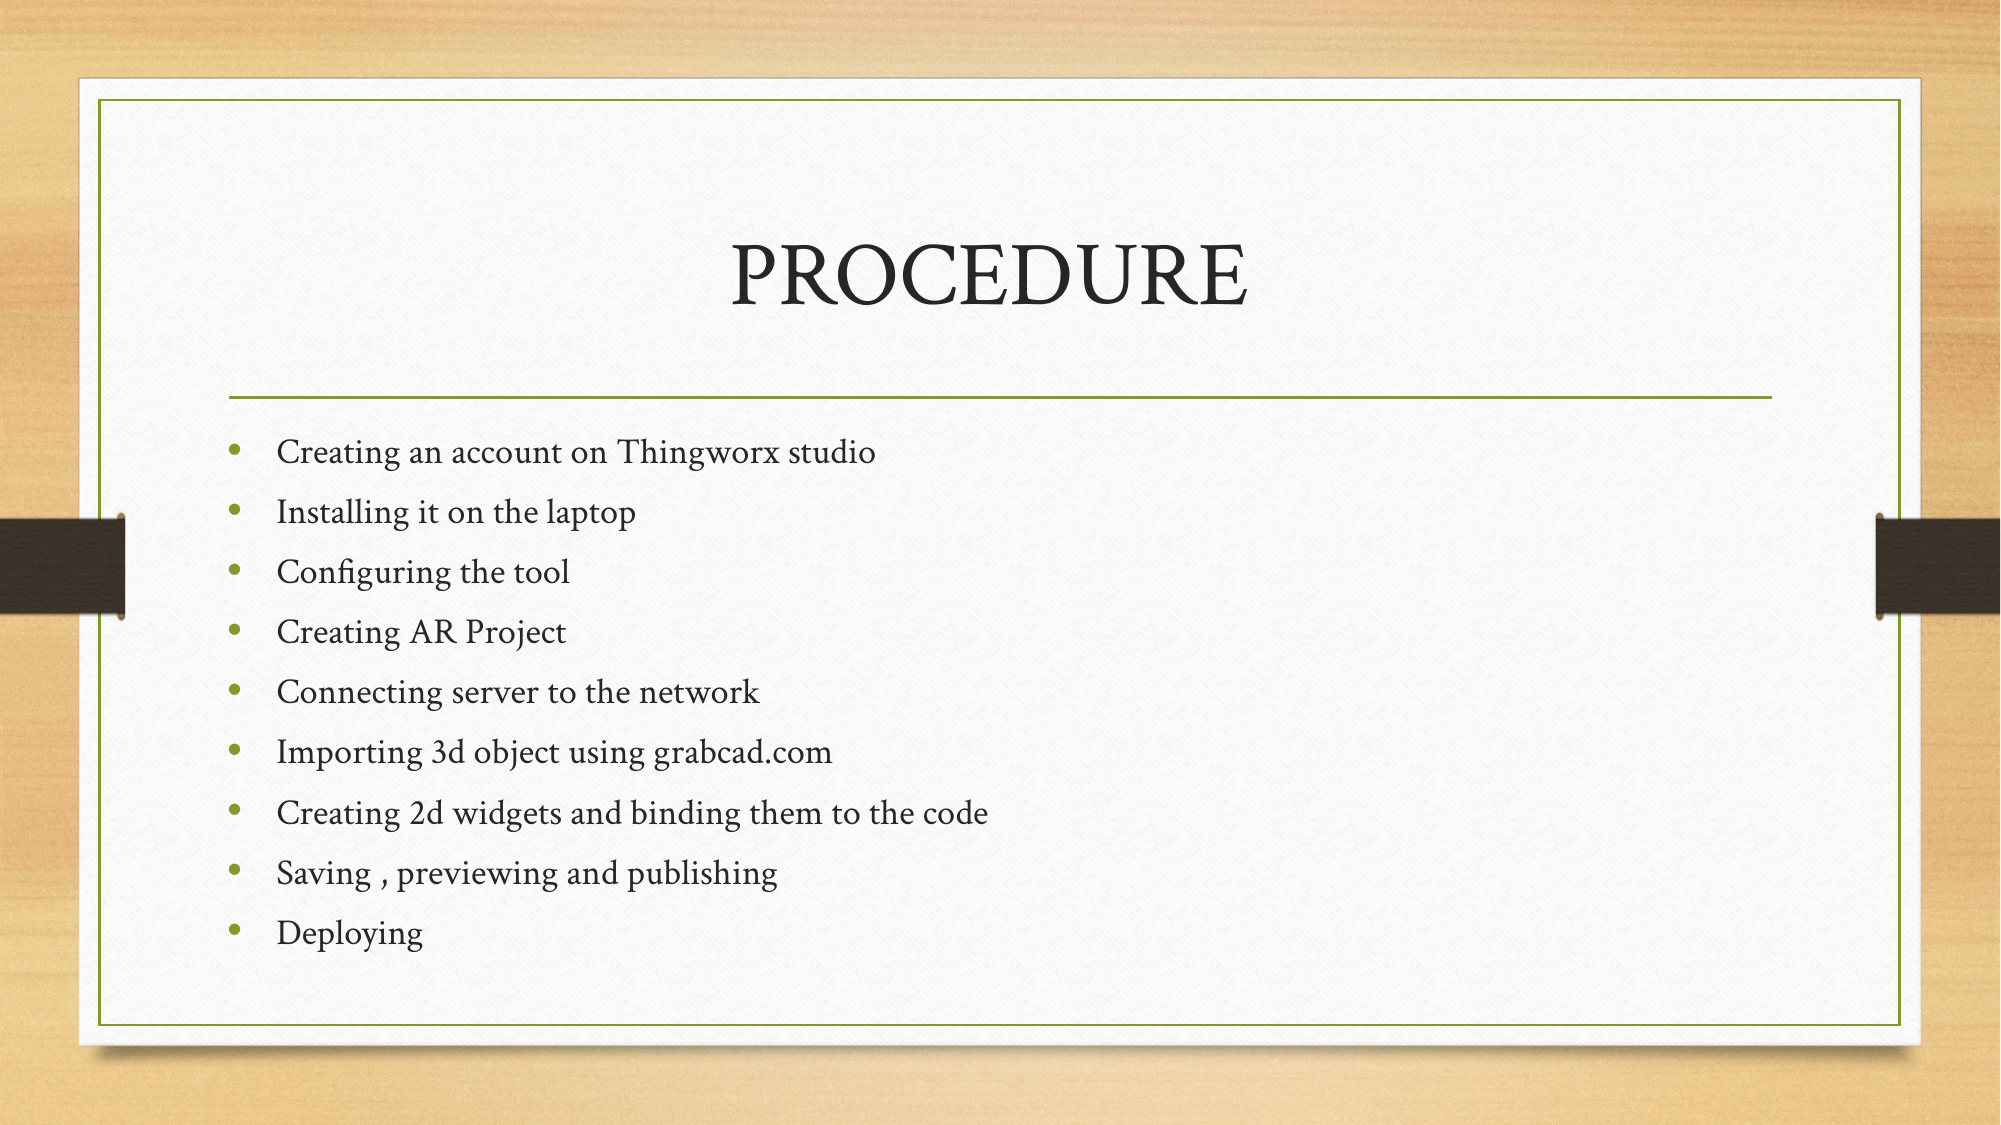

# PROCEDURE
Creating an account on Thingworx studio
Installing it on the laptop
Configuring the tool
Creating AR Project
Connecting server to the network
Importing 3d object using grabcad.com
Creating 2d widgets and binding them to the code
Saving , previewing and publishing
Deploying